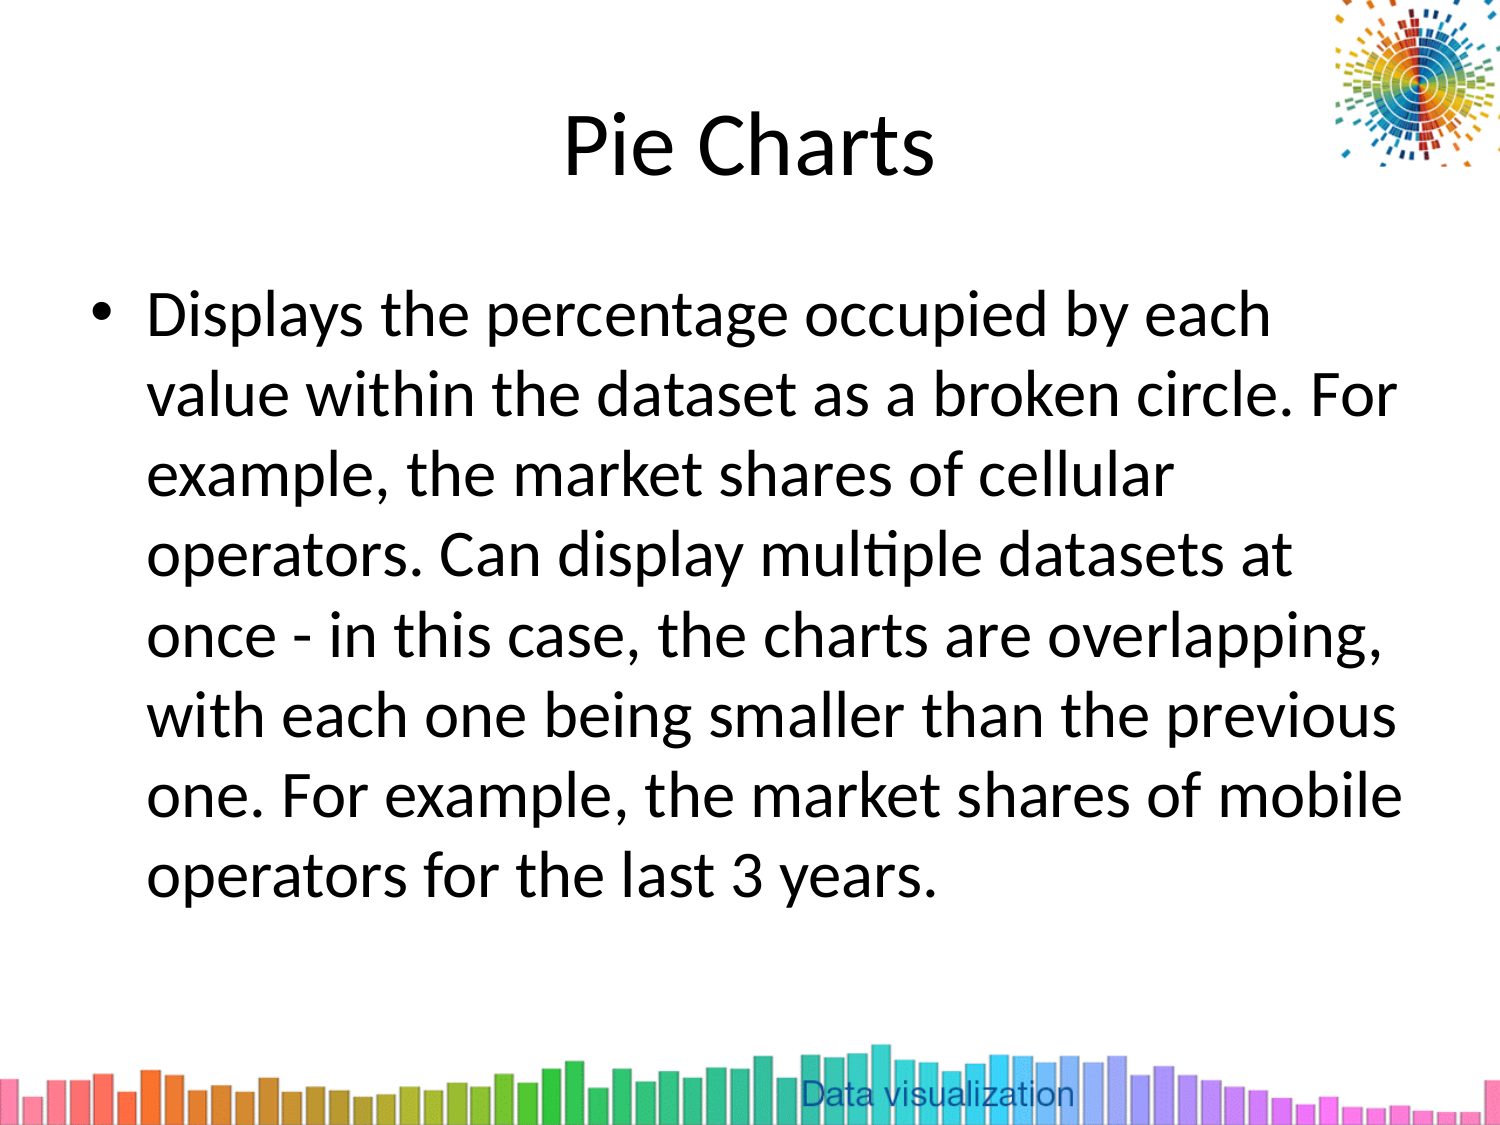

# Pie Charts
Displays the percentage occupied by each value within the dataset as a broken circle. For example, the market shares of cellular operators. Can display multiple datasets at once - in this case, the charts are overlapping, with each one being smaller than the previous one. For example, the market shares of mobile operators for the last 3 years.